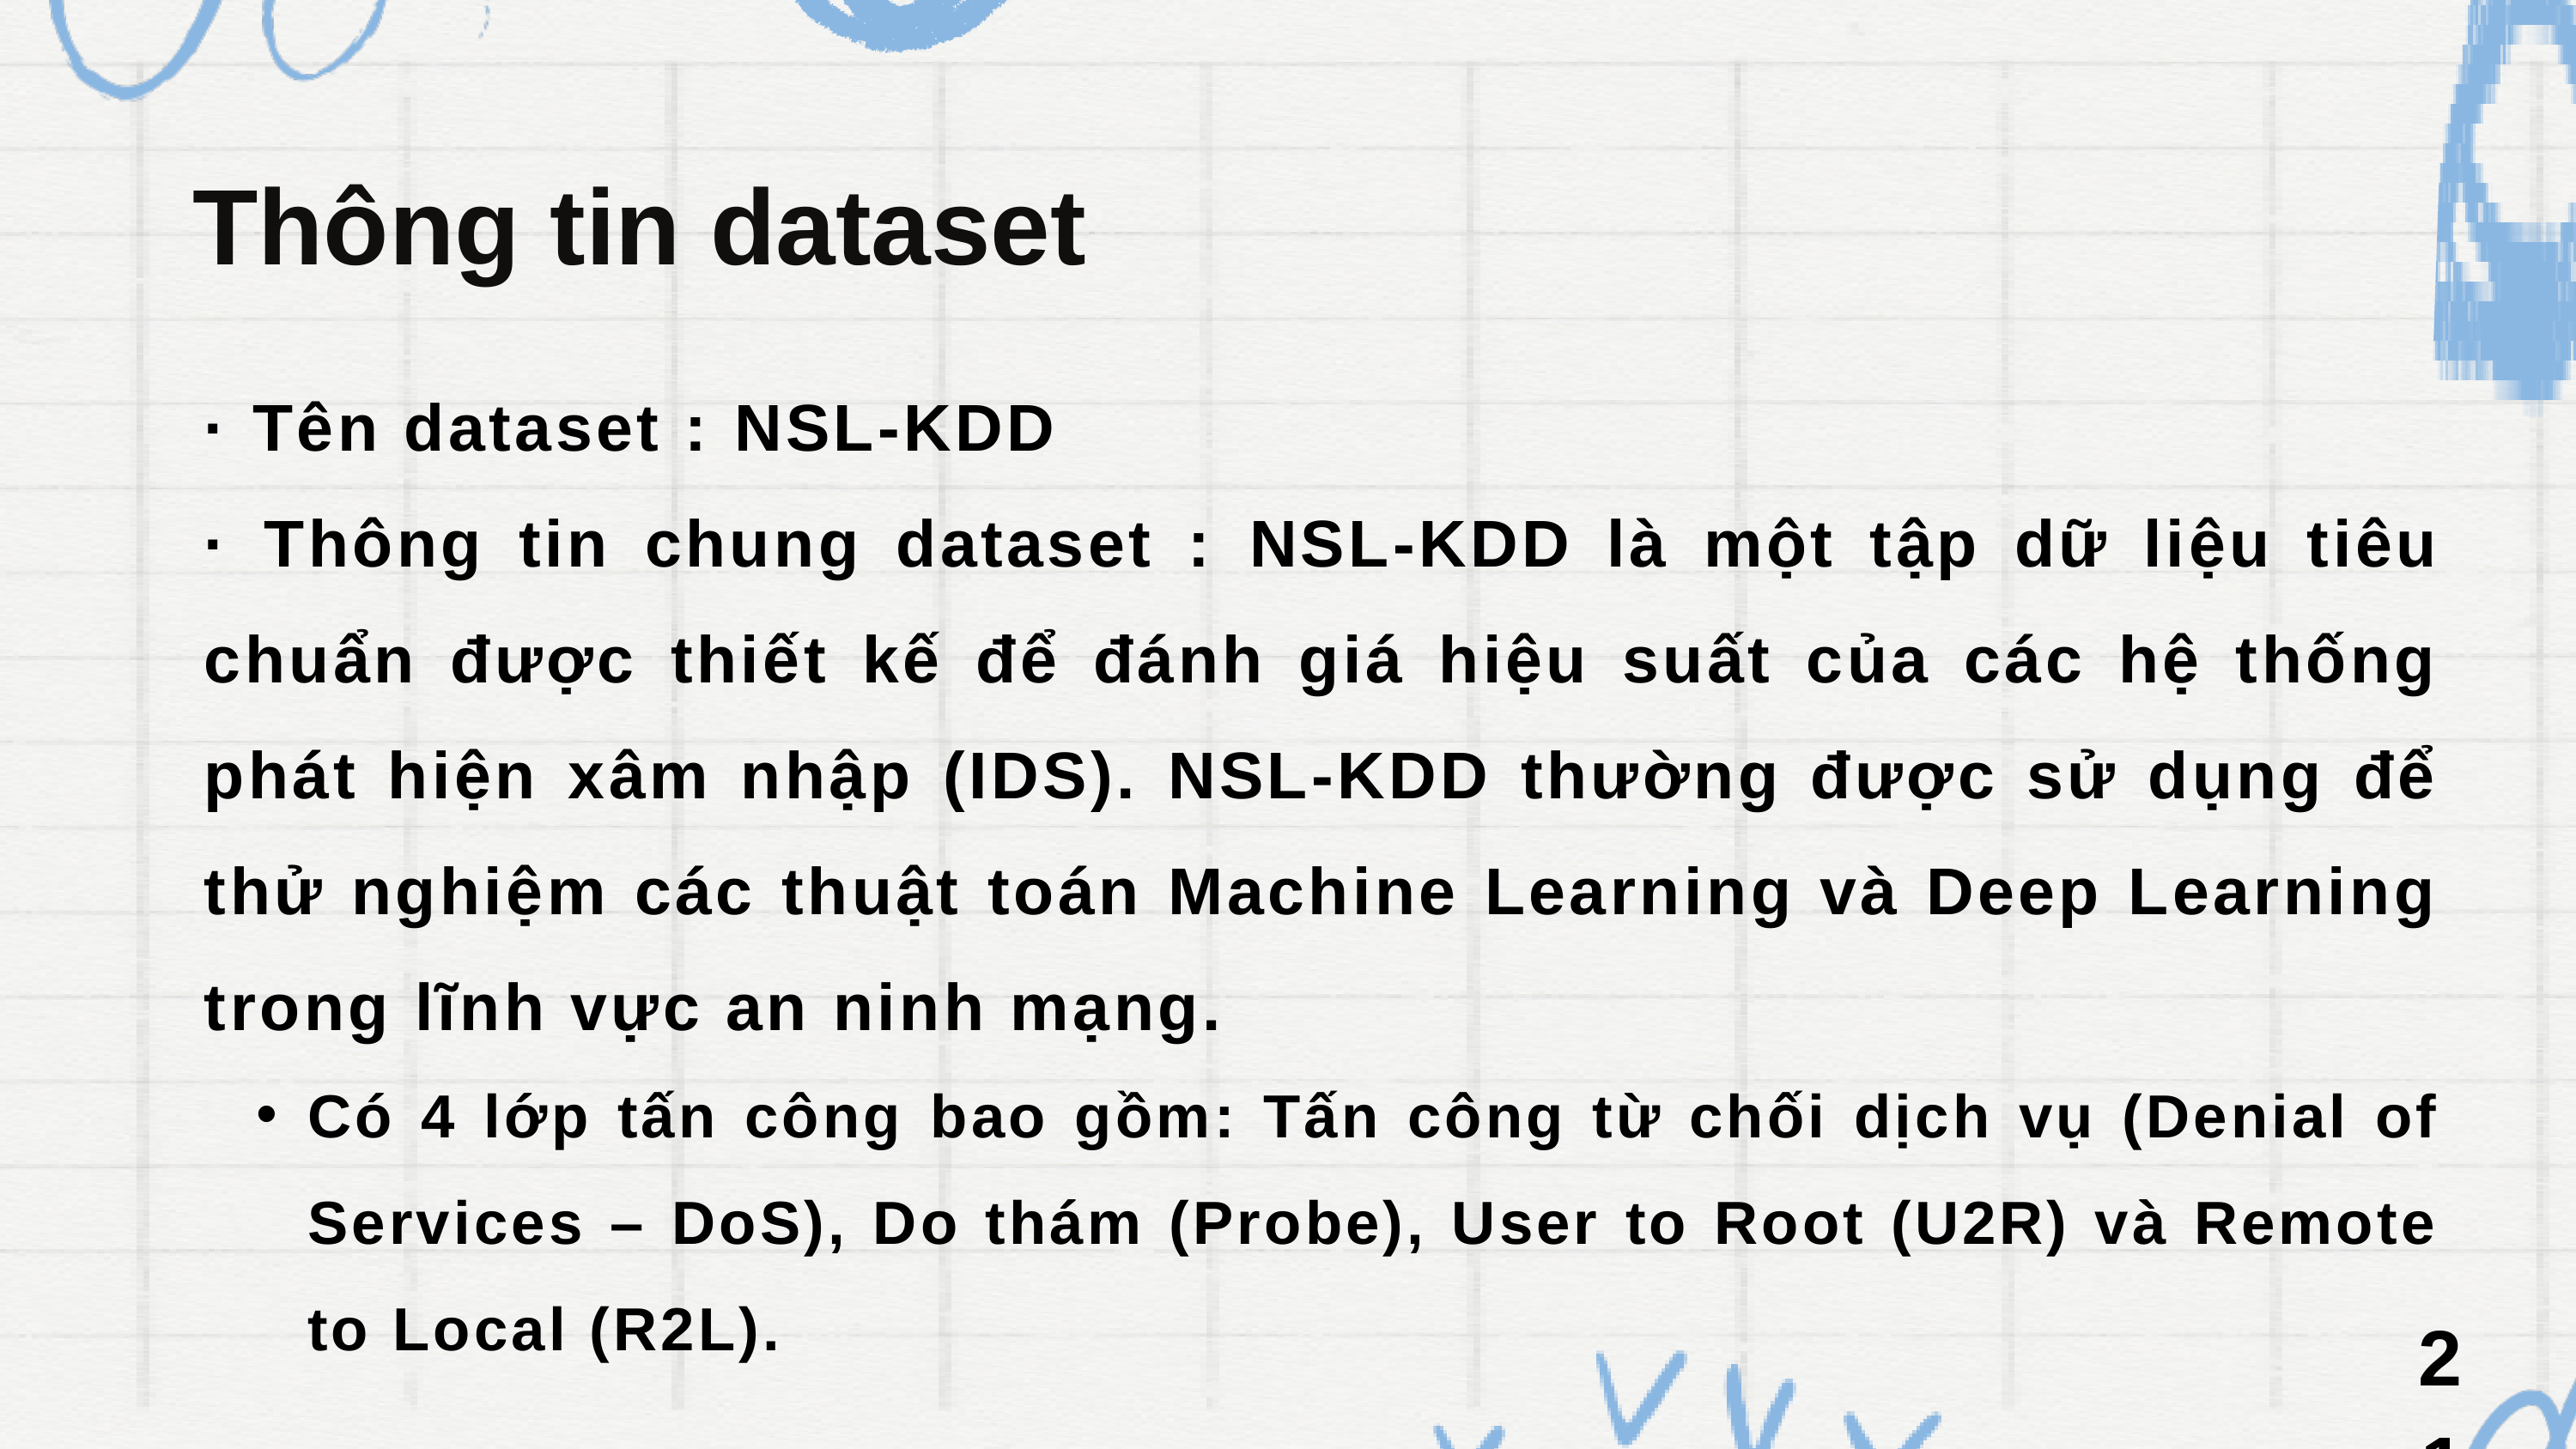

Thông tin dataset
· Tên dataset : NSL-KDD
· Thông tin chung dataset : NSL-KDD là một tập dữ liệu tiêu chuẩn được thiết kế để đánh giá hiệu suất của các hệ thống phát hiện xâm nhập (IDS). NSL-KDD thường được sử dụng để thử nghiệm các thuật toán Machine Learning và Deep Learning trong lĩnh vực an ninh mạng.
Có 4 lớp tấn công bao gồm: Tấn công từ chối dịch vụ (Denial of Services – DoS), Do thám (Probe), User to Root (U2R) và Remote to Local (R2L).

21